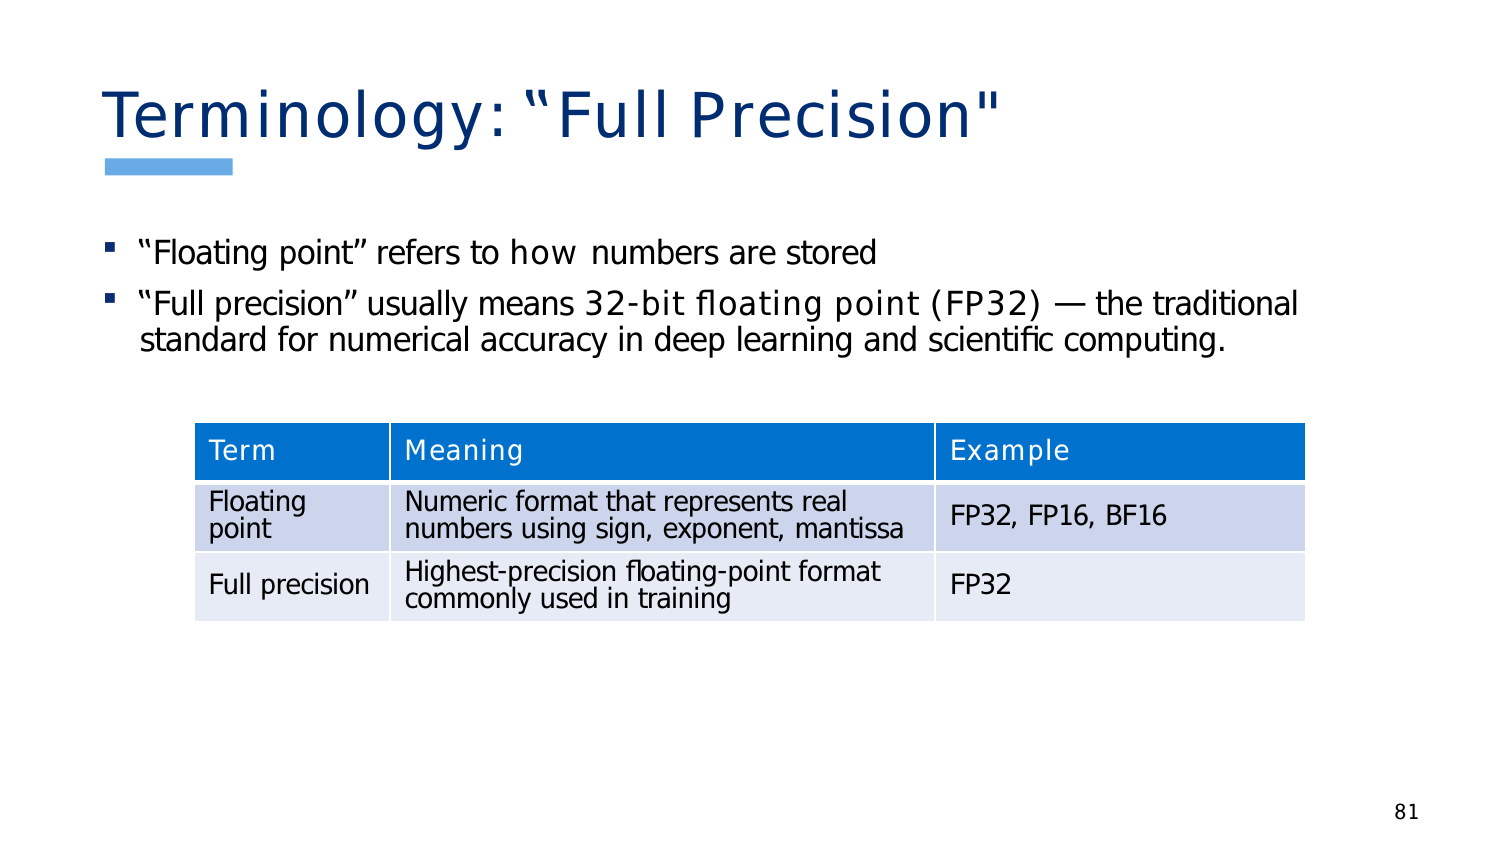

# Terminology: “Full Precision"
“Floating point” refers to how numbers are stored
“Full precision” usually means 32-bit floating point (FP32) — the traditional standard for numerical accuracy in deep learning and scientific computing.
| Term | Meaning | Example |
| --- | --- | --- |
| Floating point | Numeric format that represents real numbers using sign, exponent, mantissa | FP32, FP16, BF16 |
| Full precision | Highest-precision floating-point format commonly used in training | FP32 |